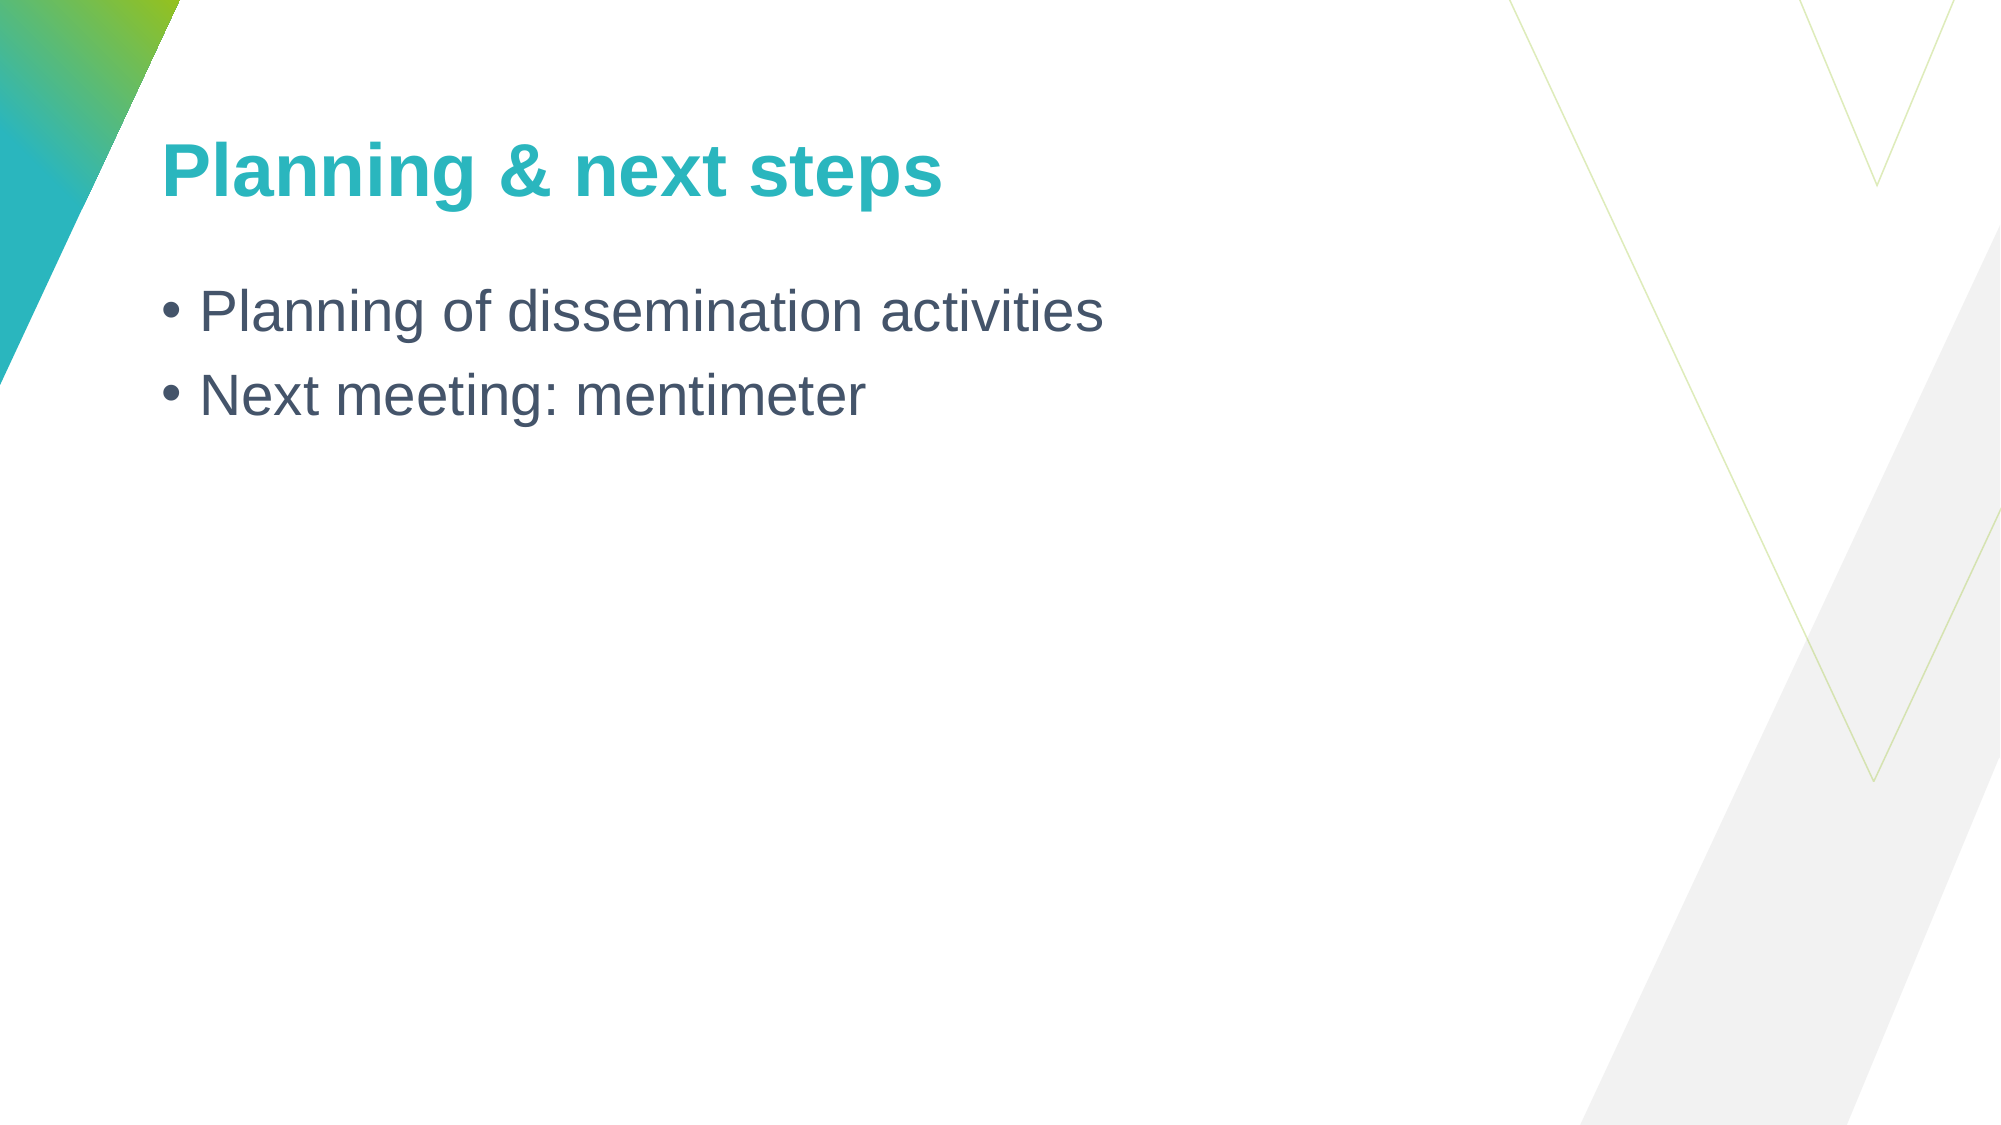

# Planning & next steps
Planning of dissemination activities
Next meeting: mentimeter